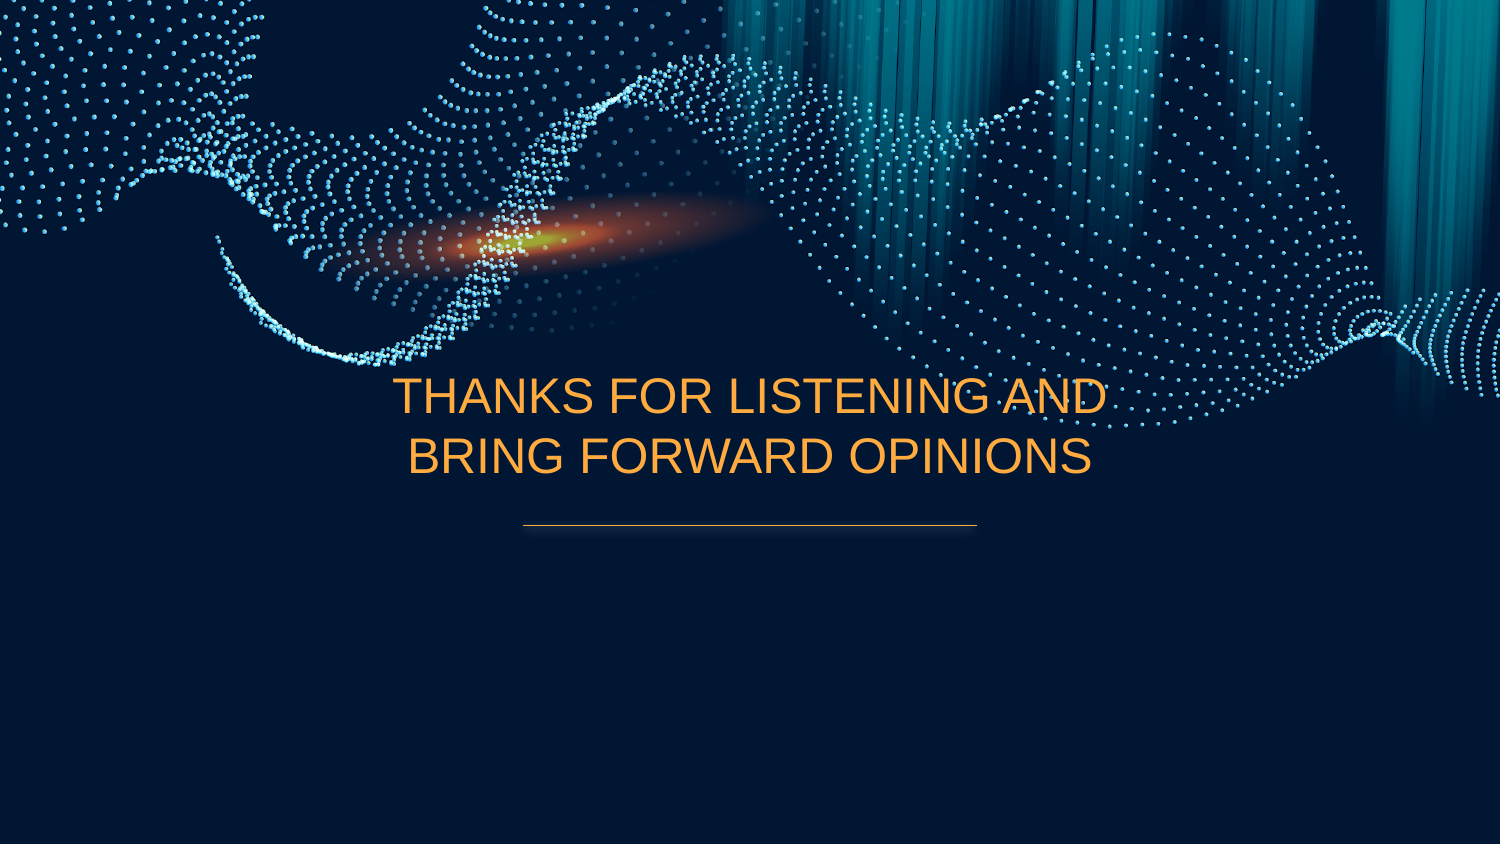

# THANKS FOR LISTENING AND BRING FORWARD OPINIONS